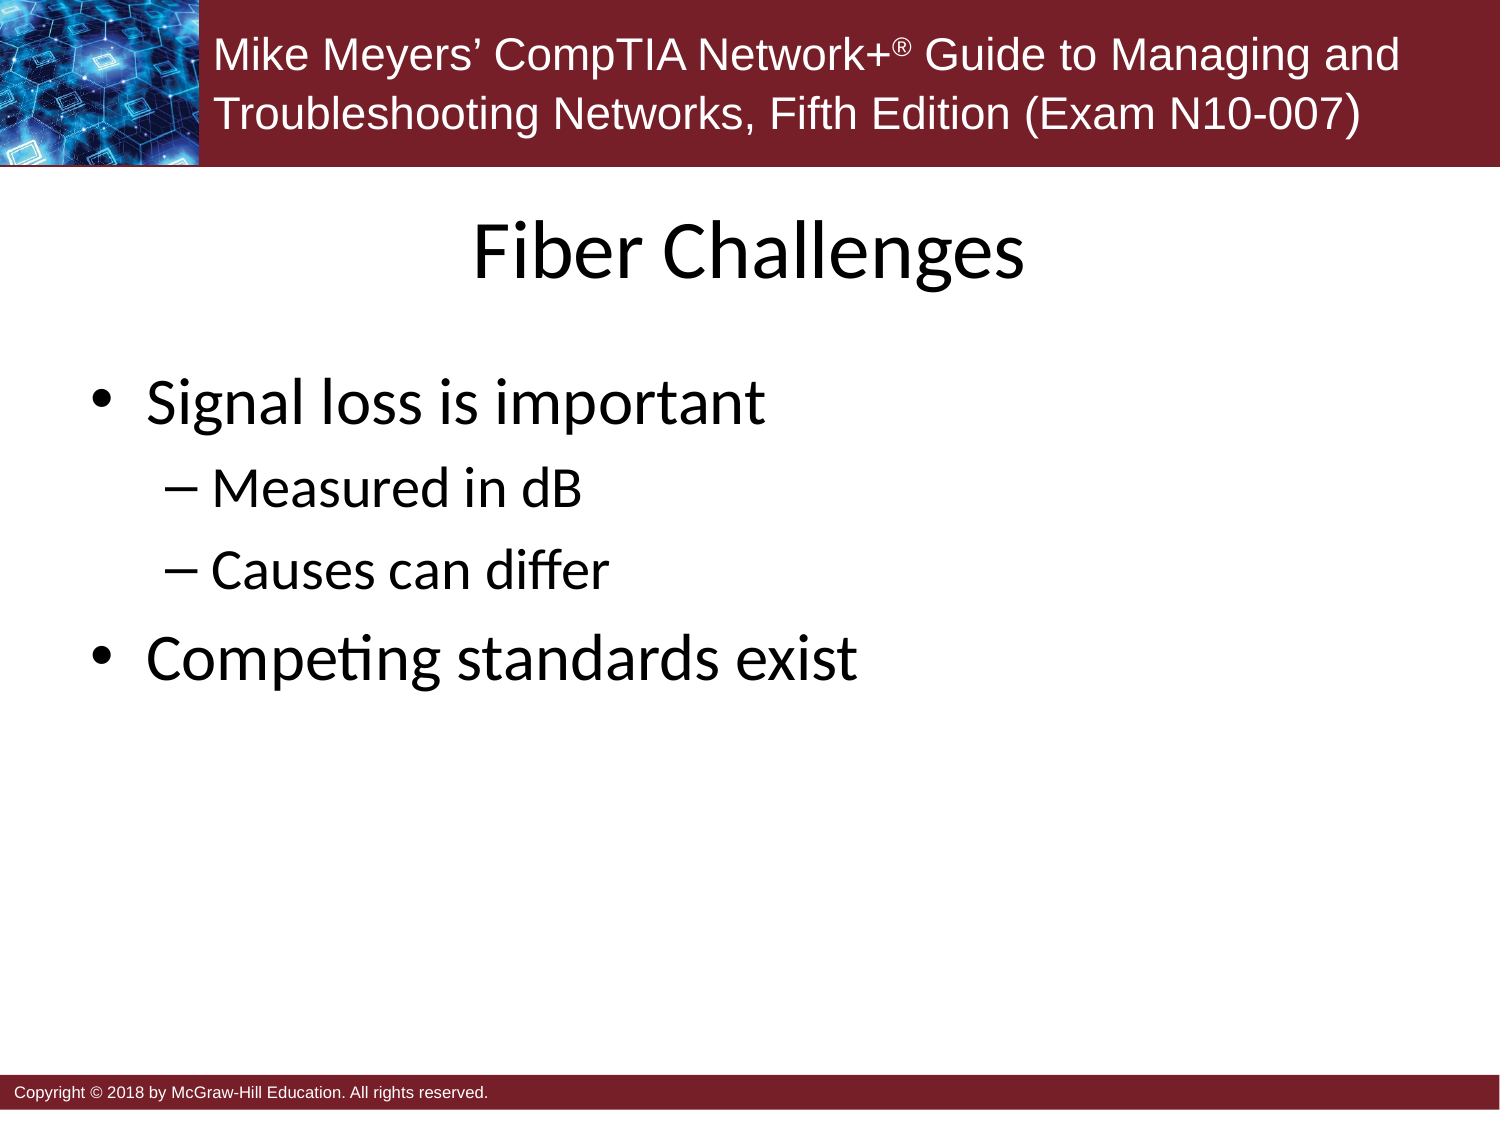

# Fiber Challenges
Signal loss is important
Measured in dB
Causes can differ
Competing standards exist